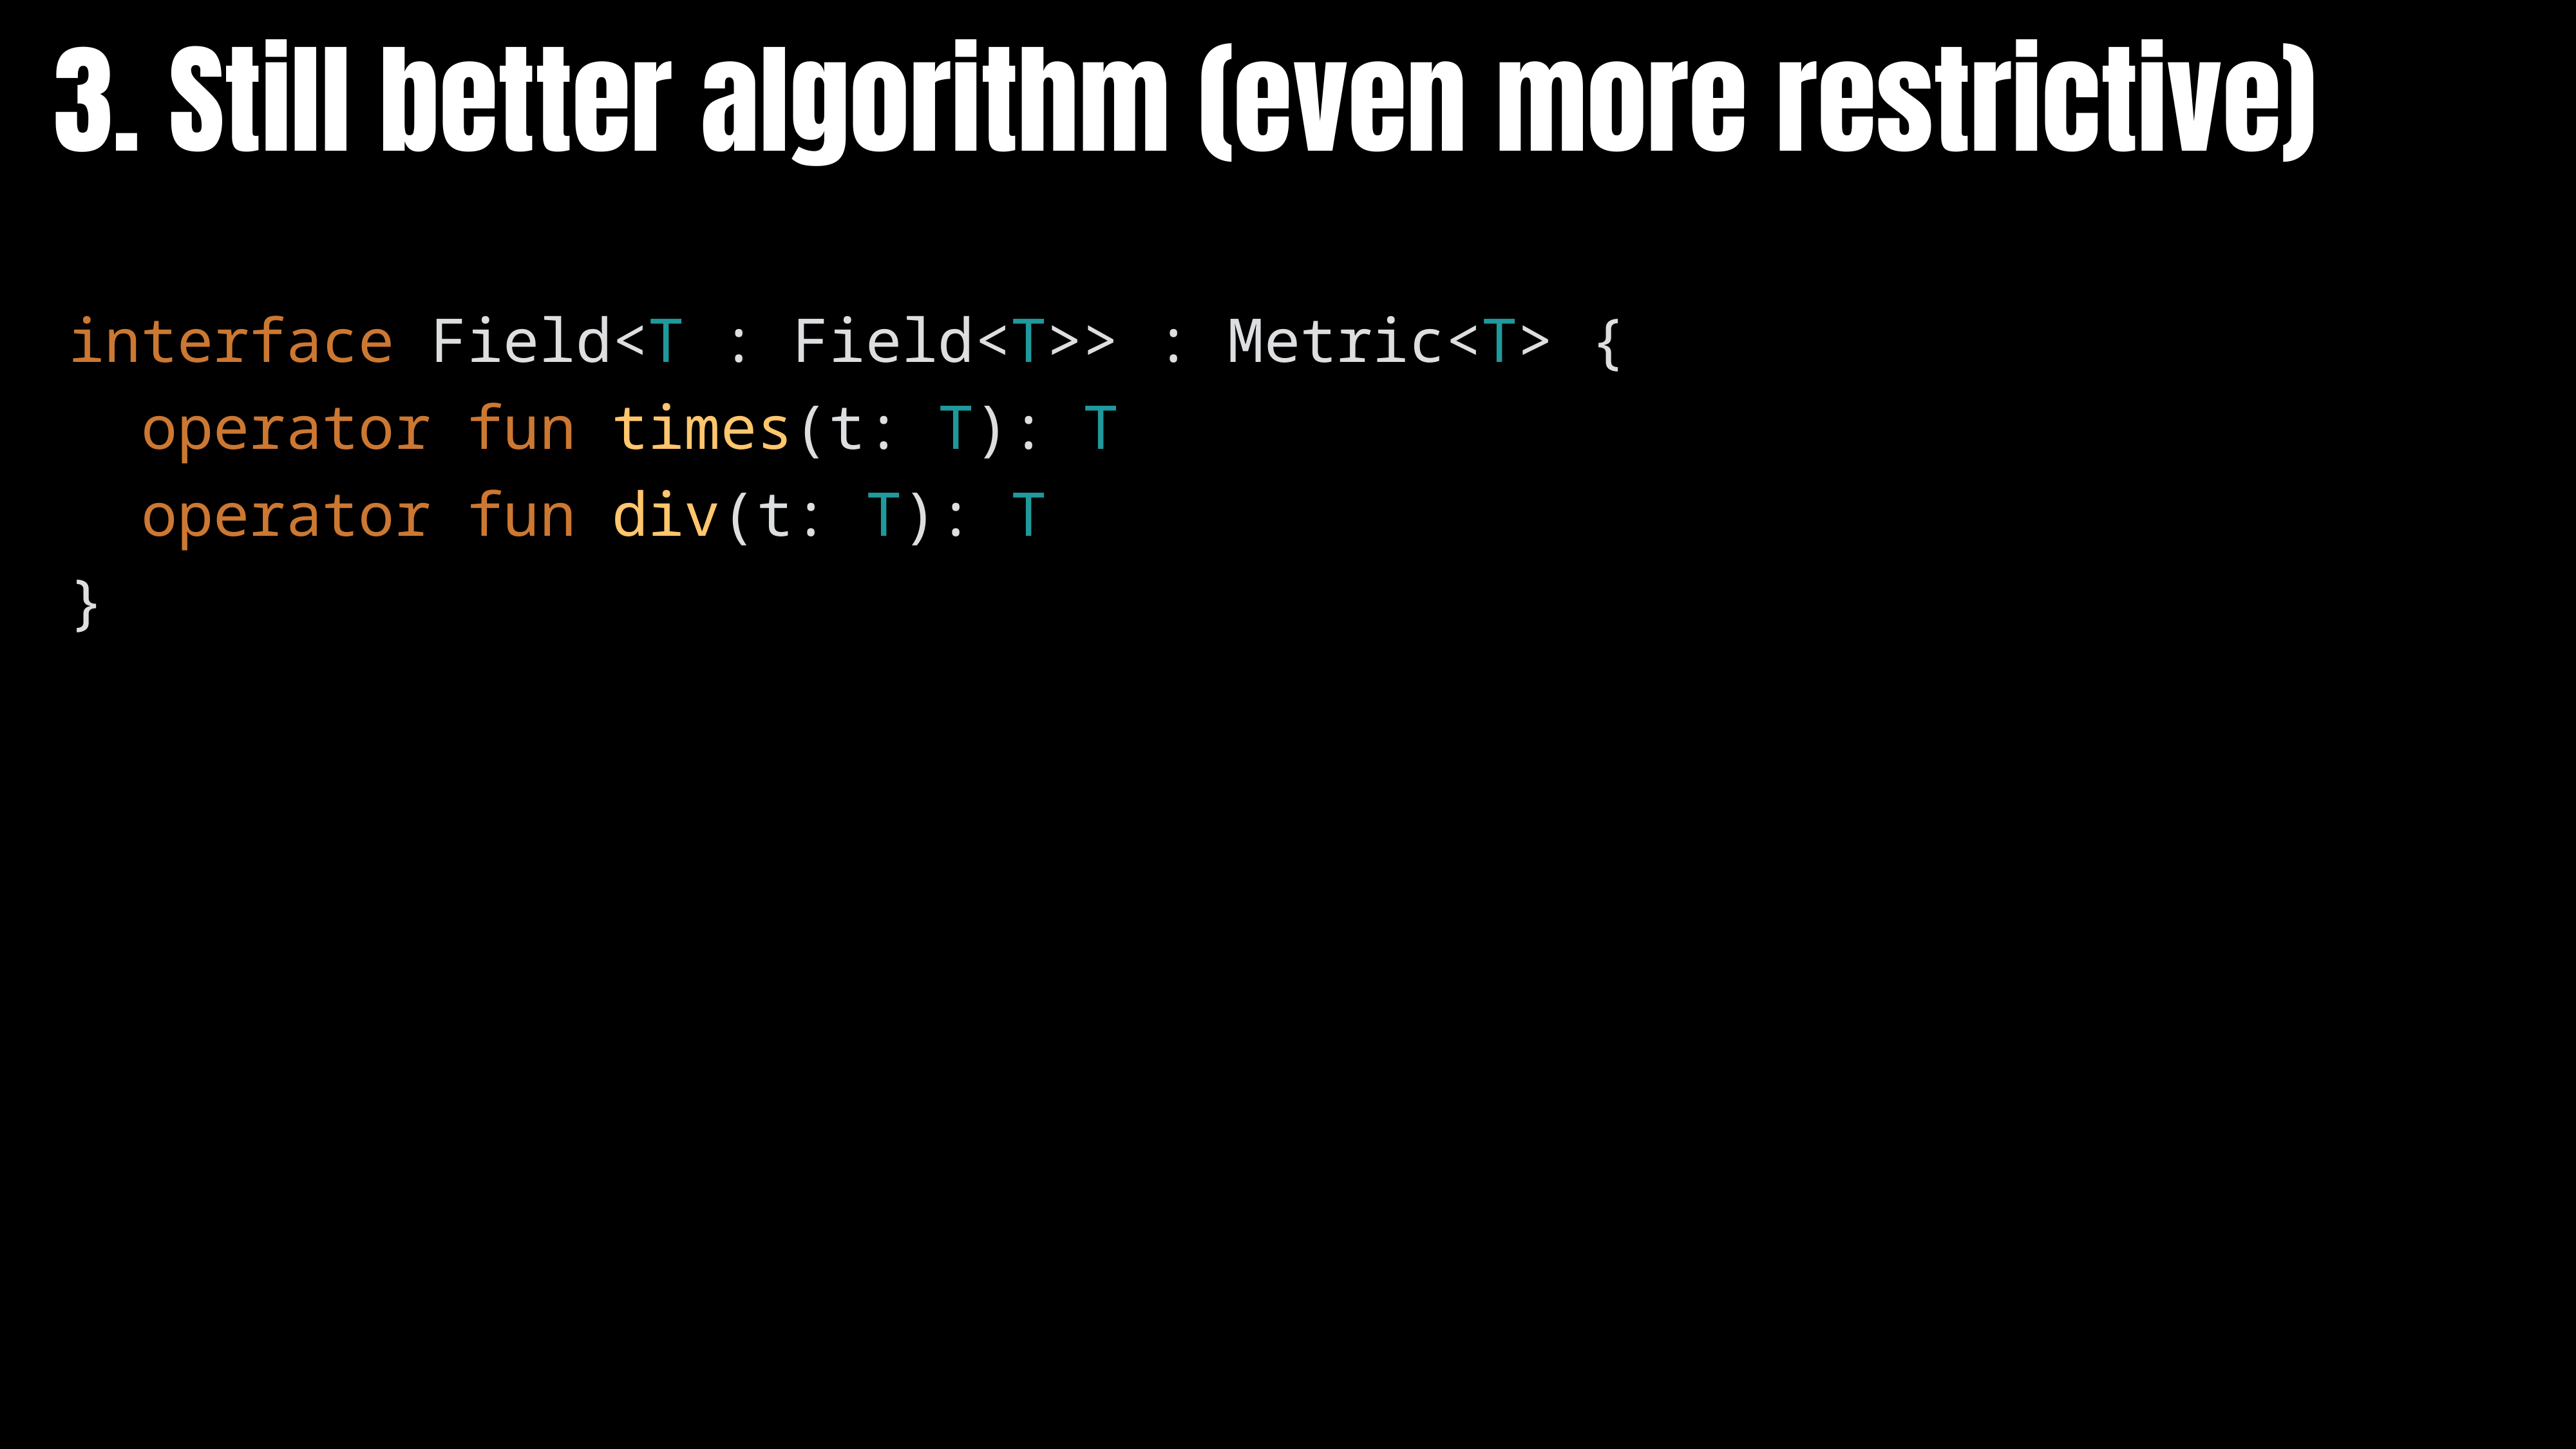

3. Still better algorithm (even more restrictive)
interface Field<T : Field<T>> : Metric<T> {
  operator fun times(t: T): T
  operator fun div(t: T): T
}